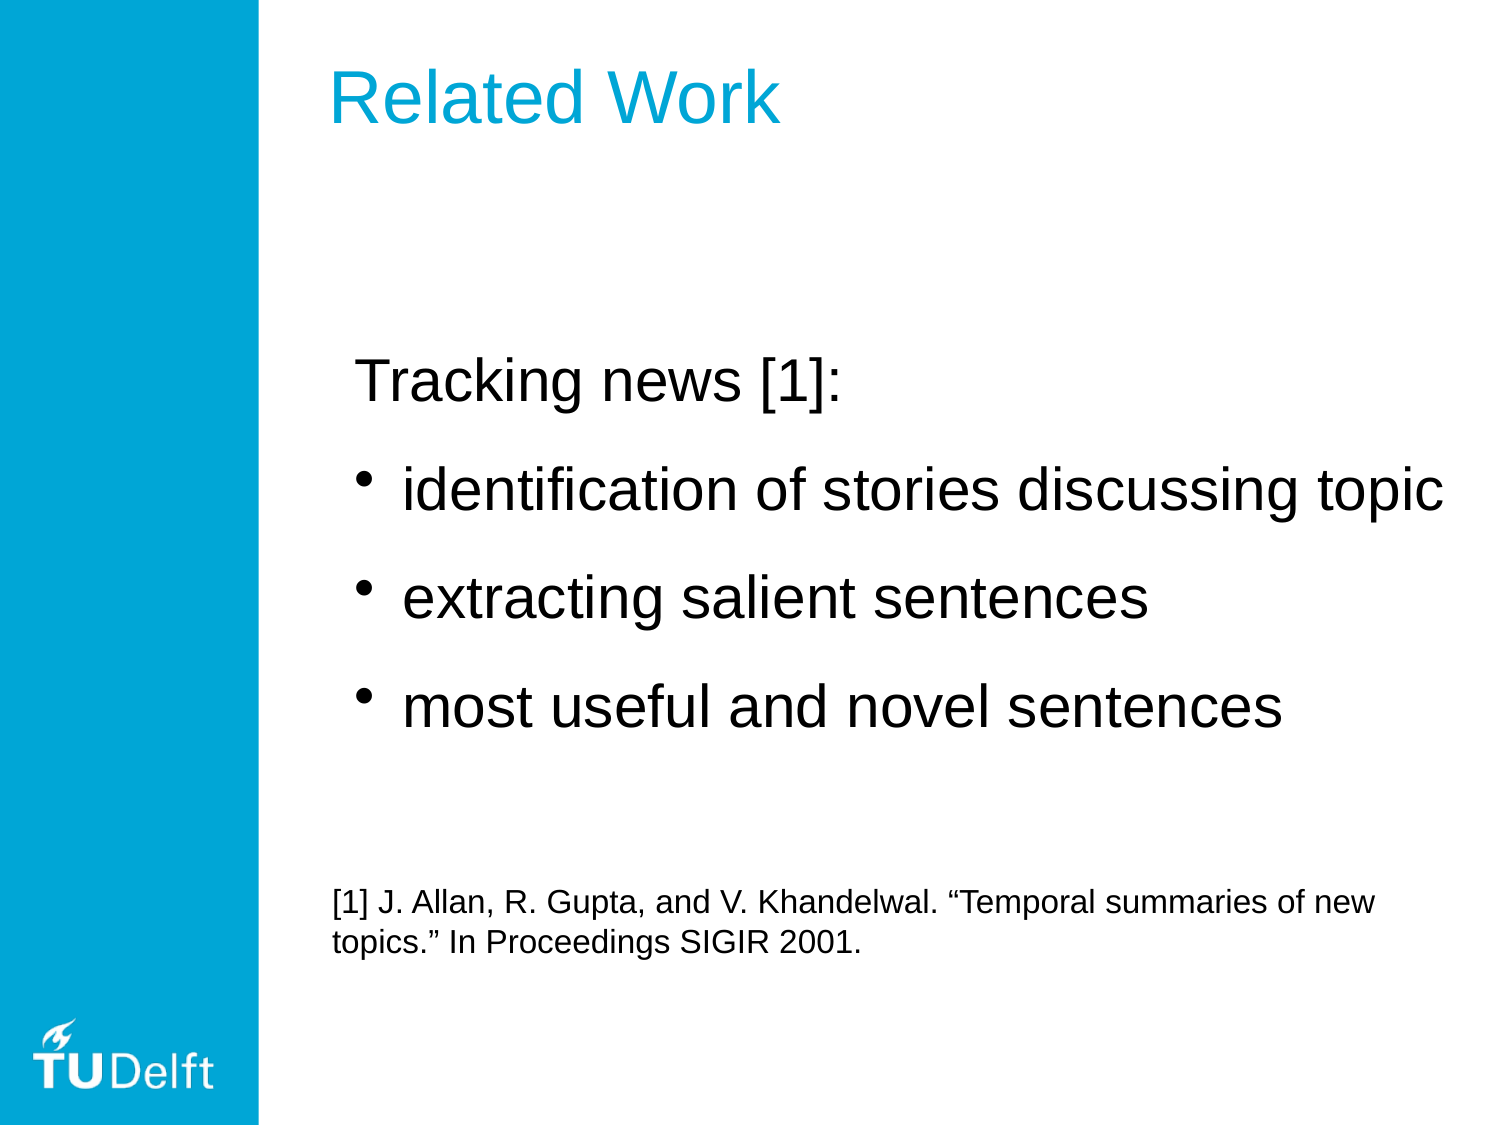

Related Work
Tracking news [1]:
identification of stories discussing topic
extracting salient sentences
most useful and novel sentences
[1] J. Allan, R. Gupta, and V. Khandelwal. “Temporal summaries of new topics.” In Proceedings SIGIR 2001.
4